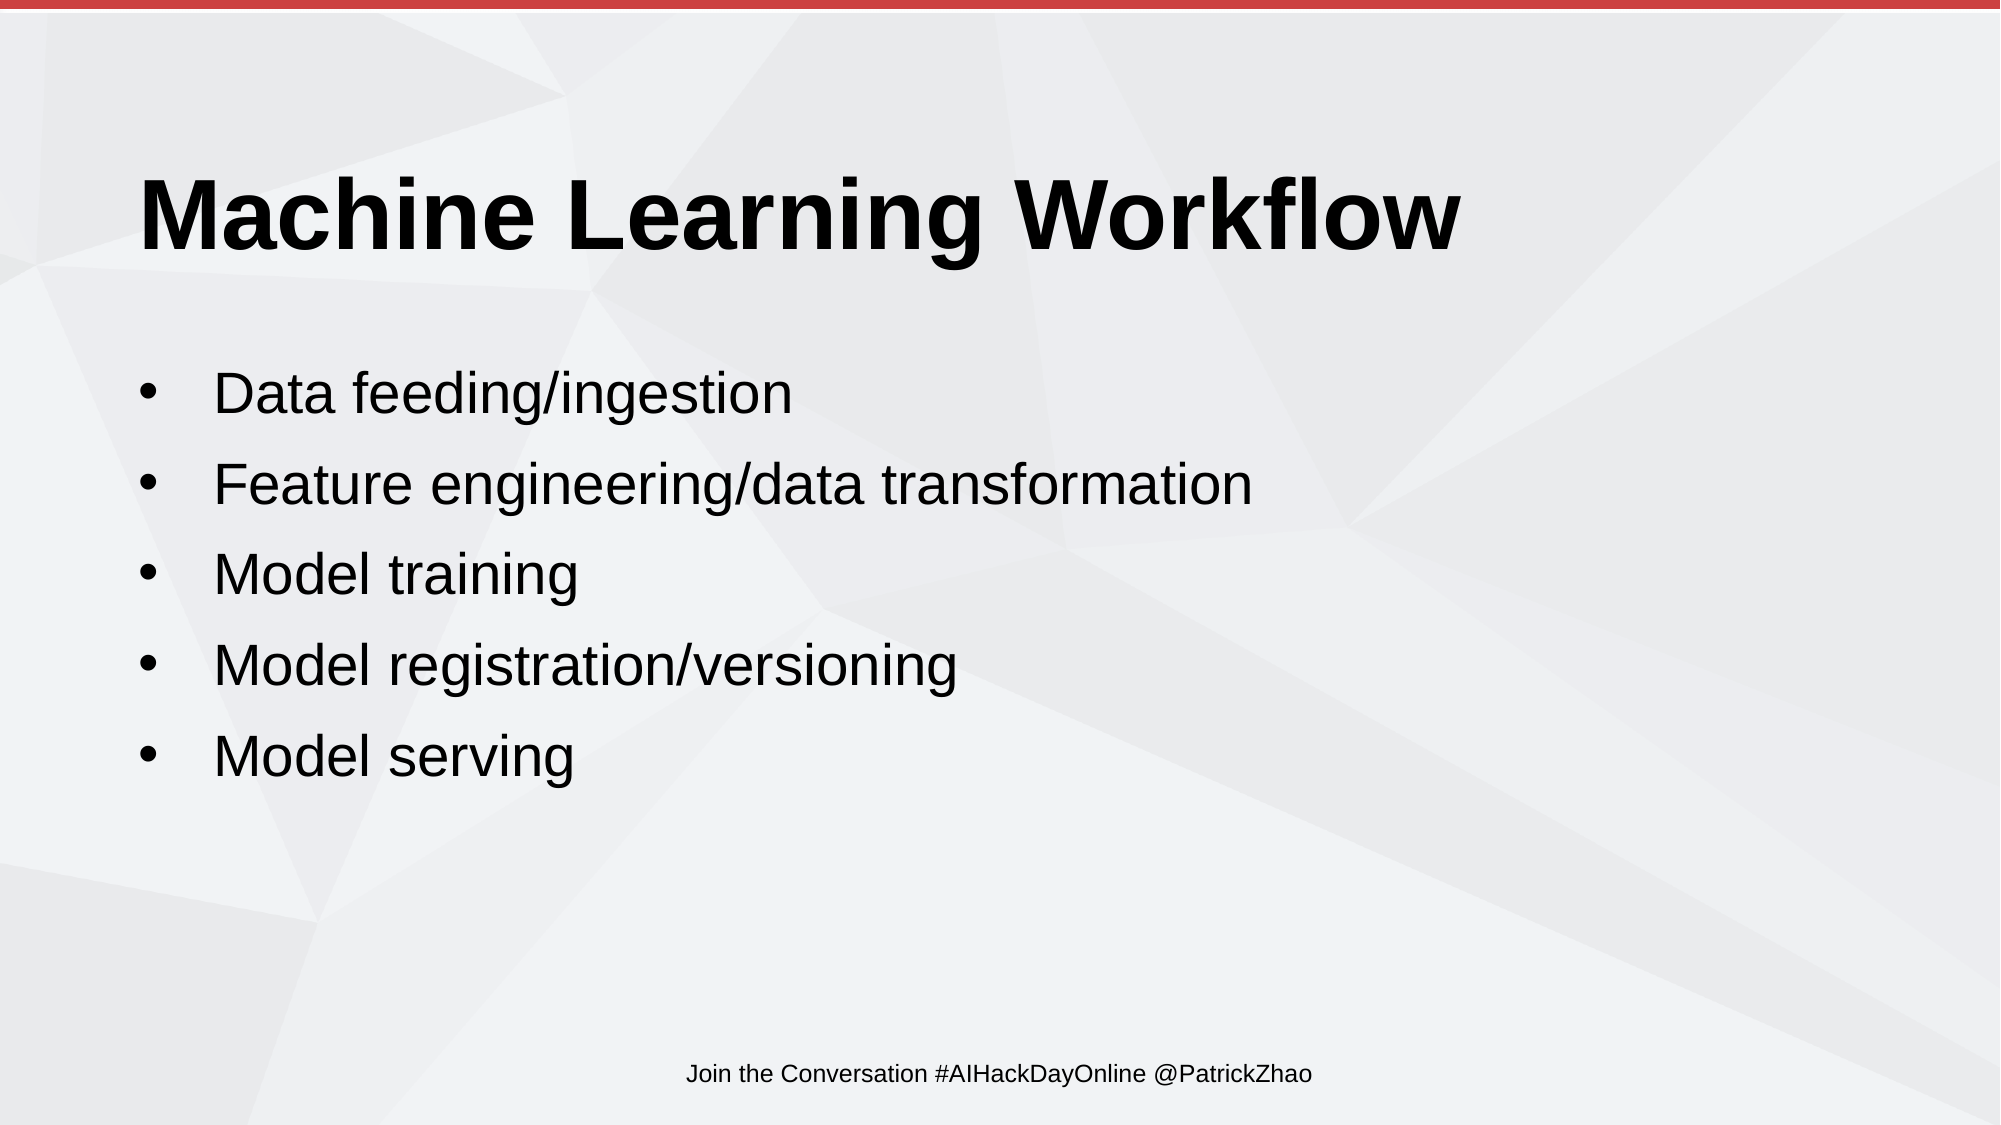

# Machine Learning Workflow
Data feeding/ingestion
Feature engineering/data transformation
Model training
Model registration/versioning
Model serving
Join the Conversation #AIHackDayOnline @PatrickZhao